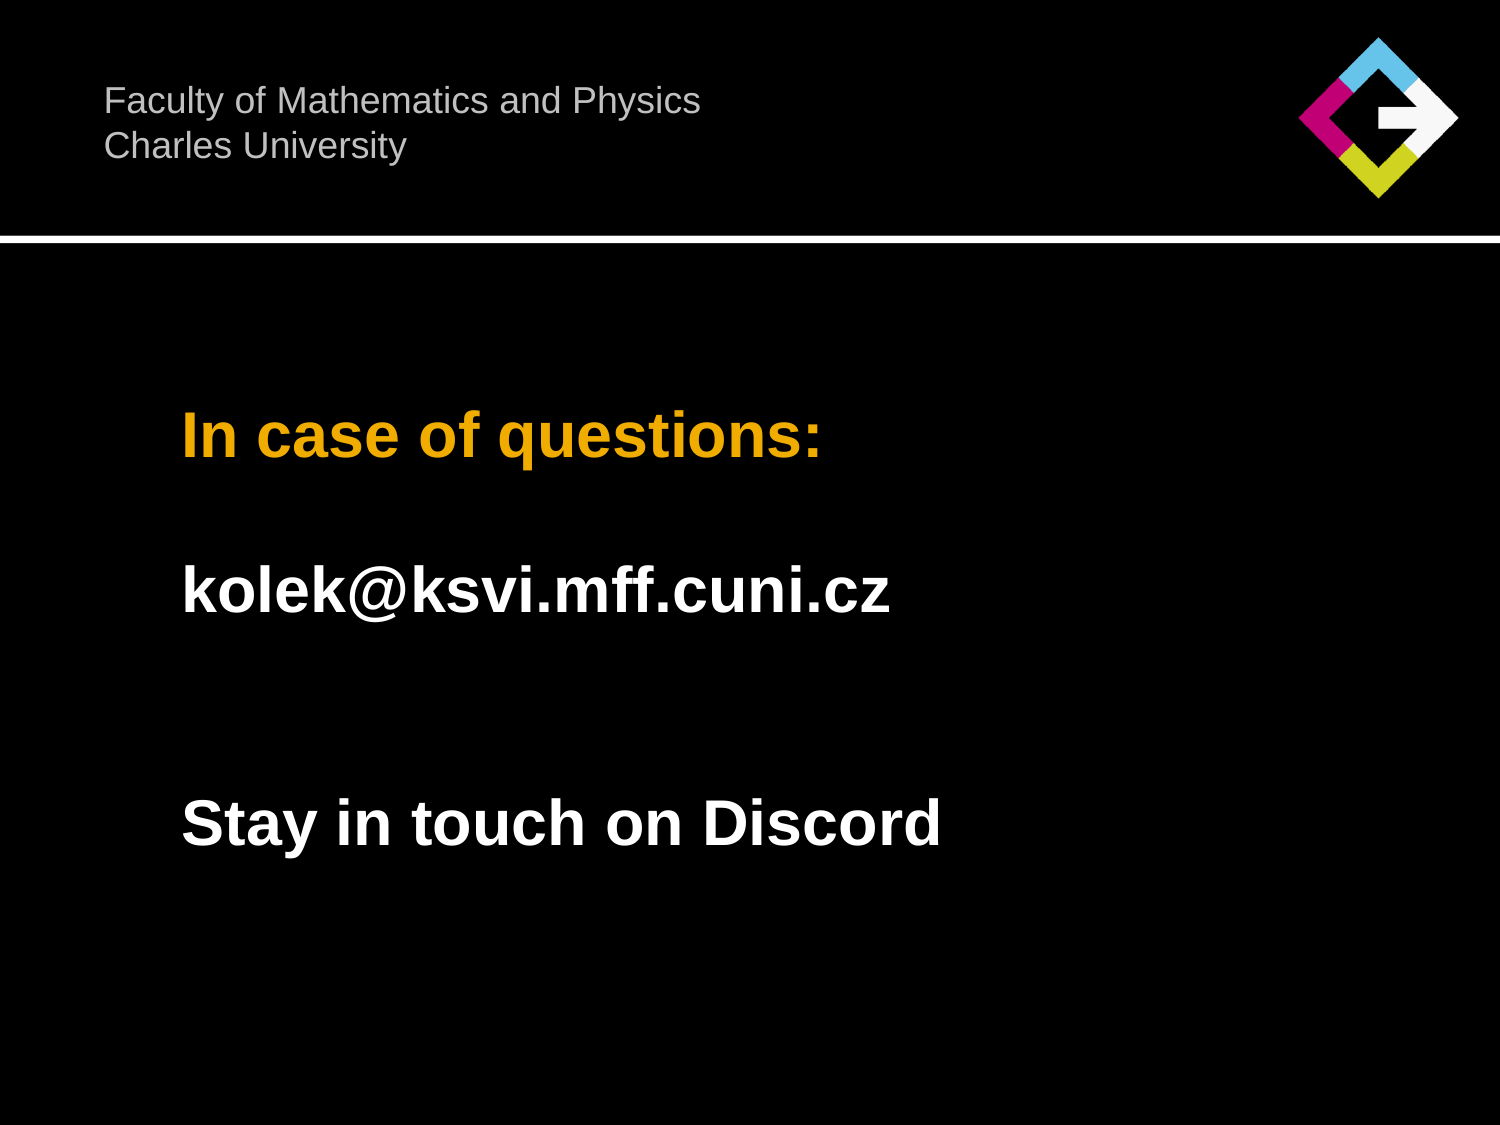

Faculty of Mathematics and Physics
Charles University
In case of questions:

kolek@ksvi.mff.cuni.cz

Stay in touch on Discord